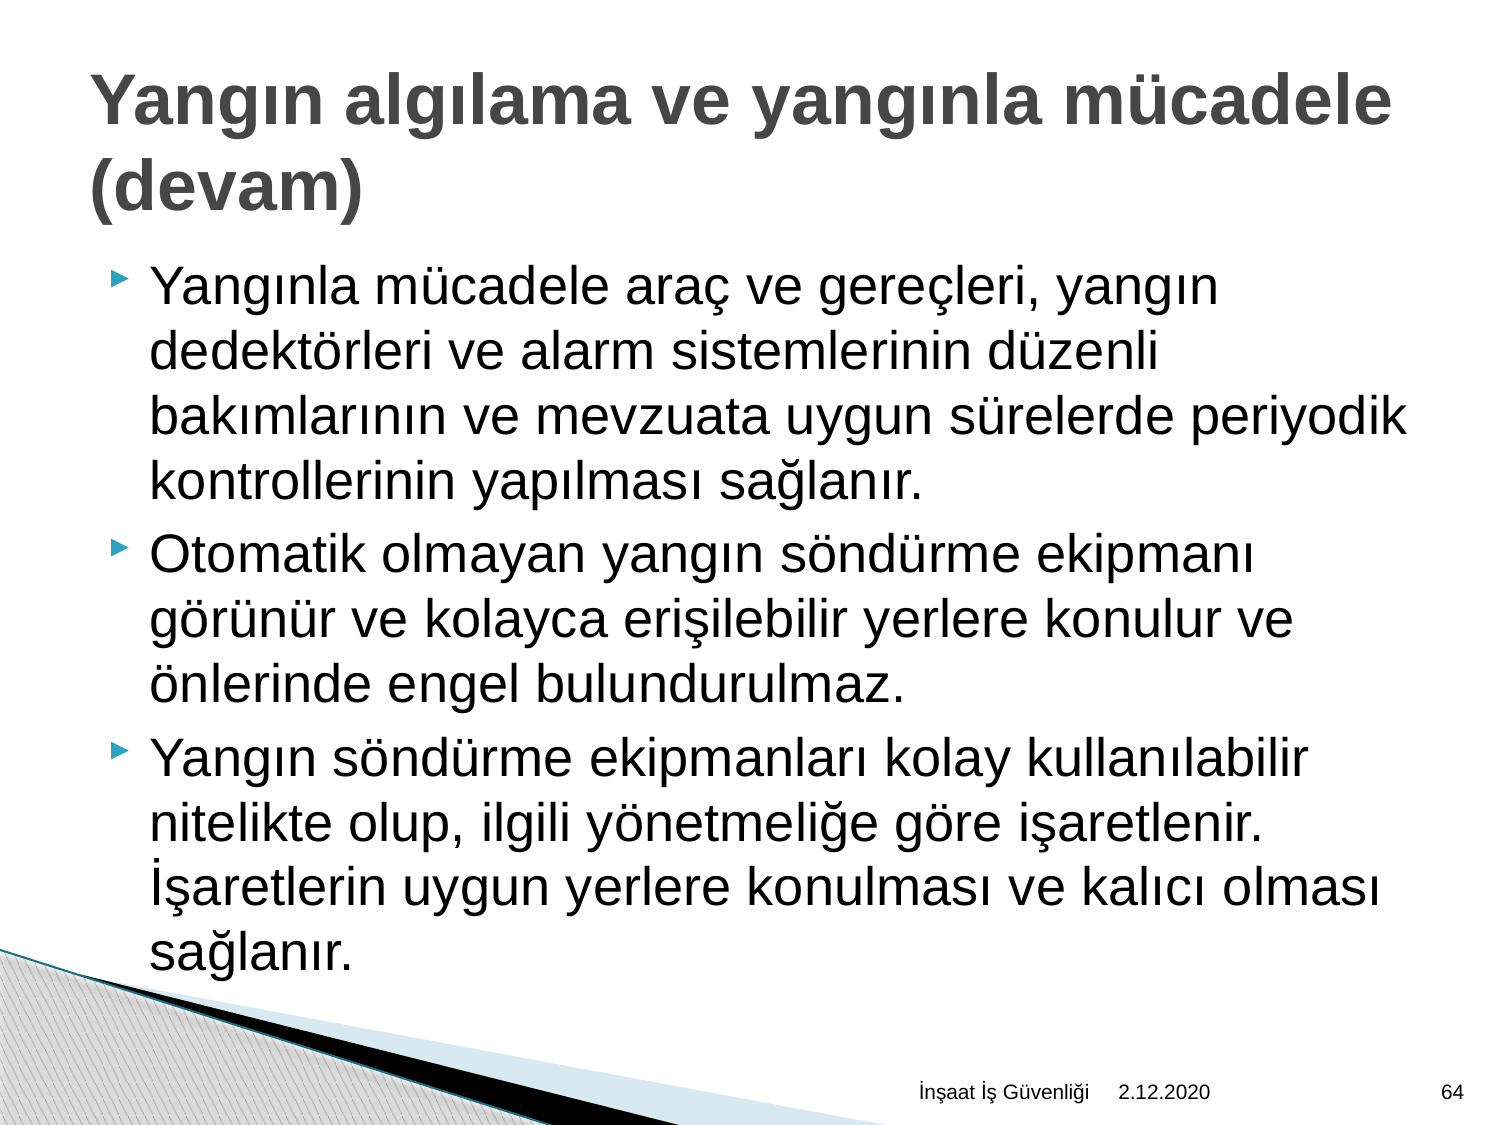

# Yangın algılama ve yangınla mücadele (devam)
Yangınla mücadele araç ve gereçleri, yangın dedektörleri ve alarm sistemlerinin düzenli bakımlarının ve mevzuata uygun sürelerde periyodik kontrollerinin yapılması sağlanır.
Otomatik olmayan yangın söndürme ekipmanı görünür ve kolayca erişilebilir yerlere konulur ve önlerinde engel bulundurulmaz.
Yangın söndürme ekipmanları kolay kullanılabilir nitelikte olup, ilgili yönetmeliğe göre işaretlenir. İşaretlerin uygun yerlere konulması ve kalıcı olması sağlanır.
İnşaat İş Güvenliği
2.12.2020
64